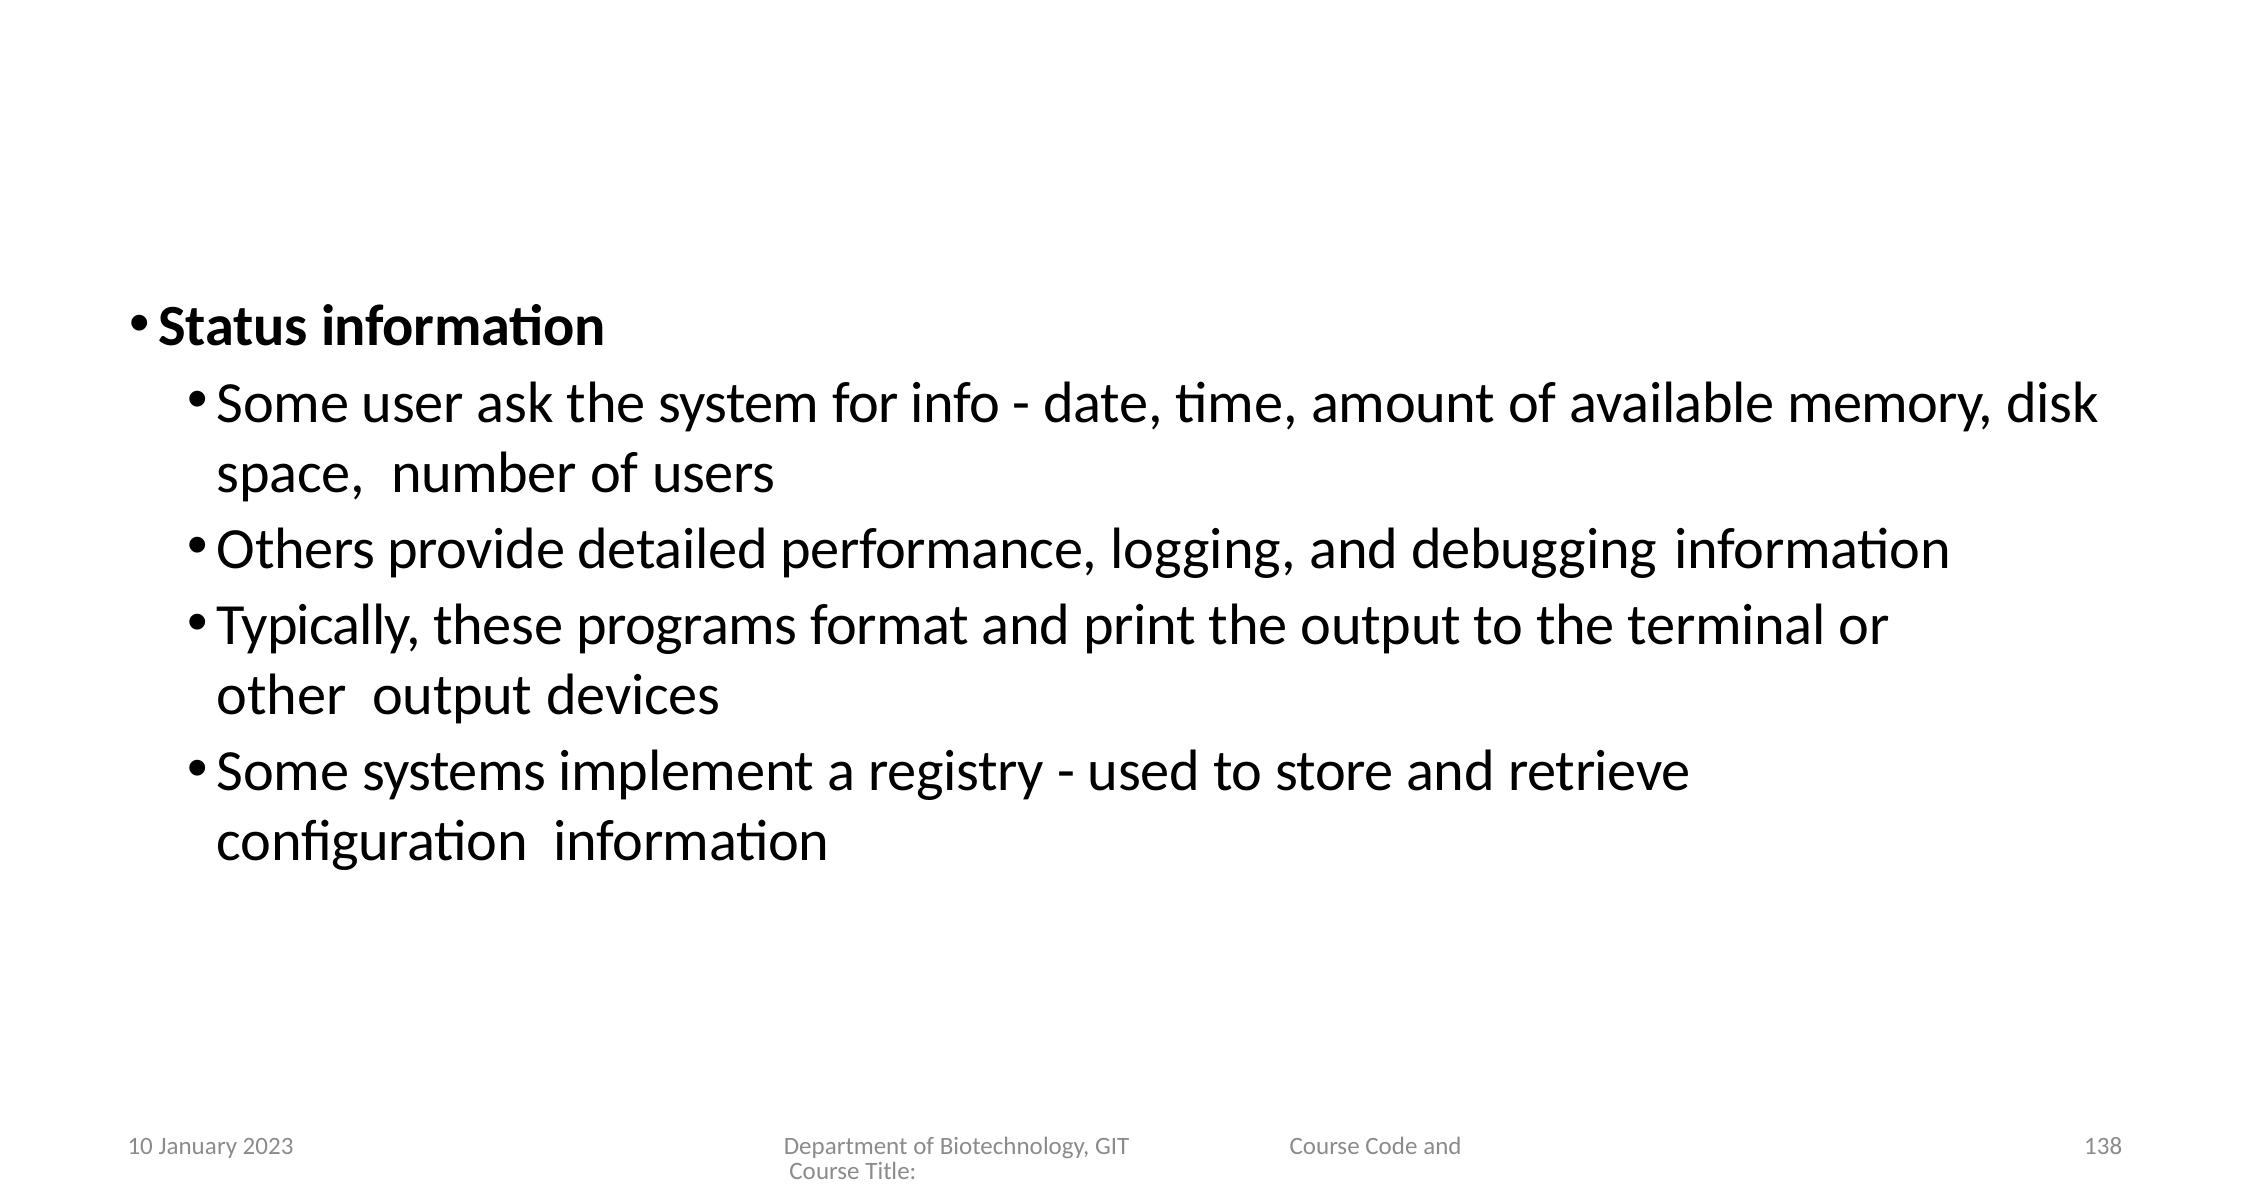

#
Status information
Some user ask the system for info - date, time, amount of available memory, disk space,  number of users
Others provide detailed performance, logging, and debugging information
Typically, these programs format and print the output to the terminal or other  output devices
Some systems implement a registry - used to store and retrieve configuration  information

10 January 2023
Department of Biotechnology, GIT                            Course Code and Course Title:
138